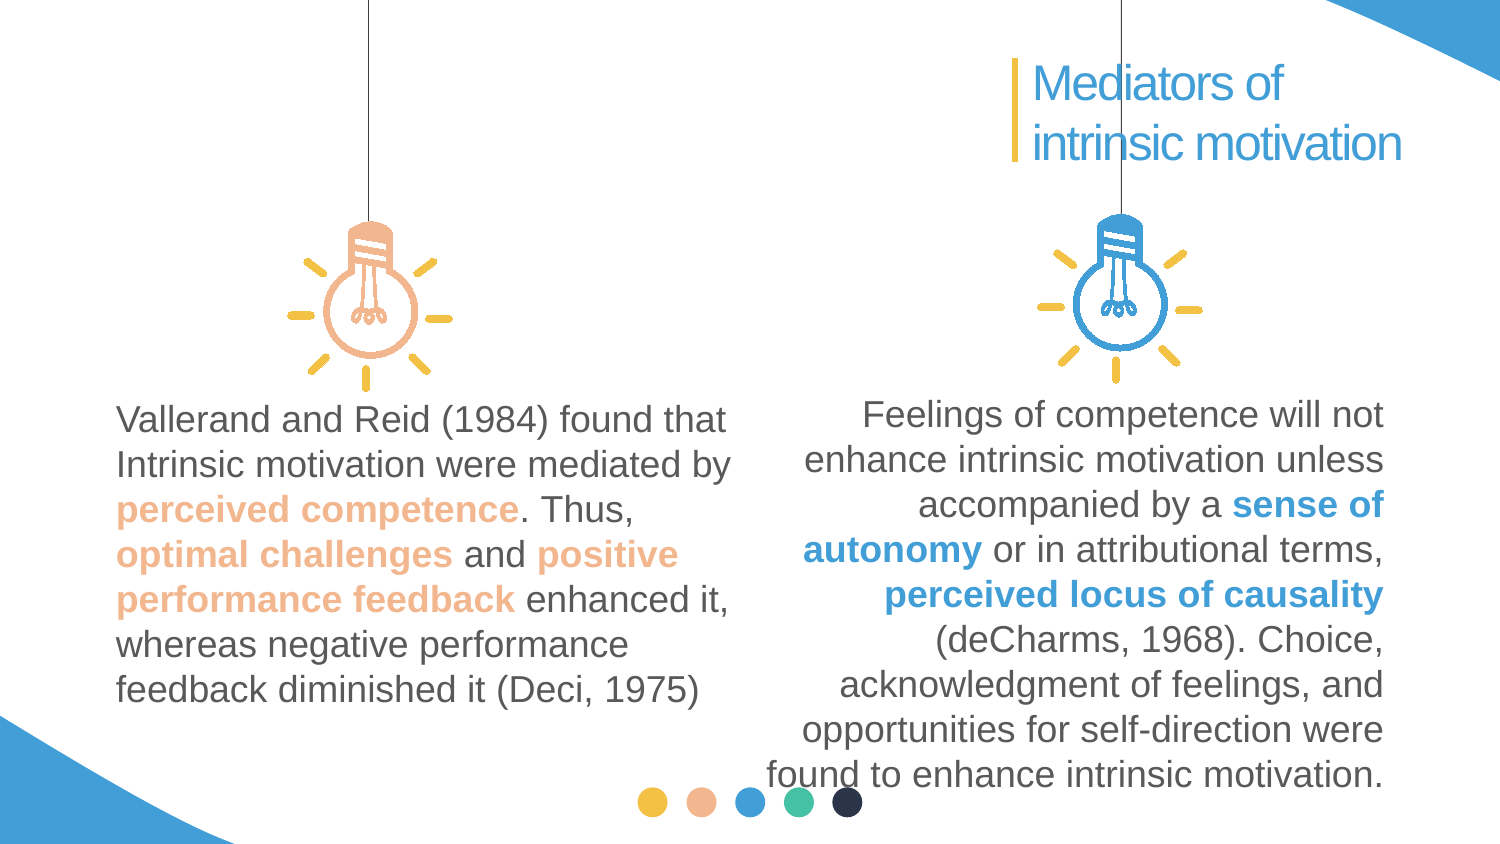

Mediators of intrinsic motivation

Feelings of competence will not enhance intrinsic motivation unless accompanied by a sense of autonomy or in attributional terms, perceived locus of causality (deCharms, 1968). Choice, acknowledgment of feelings, and opportunities for self-direction were found to enhance intrinsic motivation.

Vallerand and Reid (1984) found that Intrinsic motivation were mediated by perceived competence. Thus, optimal challenges and positive performance feedback enhanced it, whereas negative performance feedback diminished it (Deci, 1975)